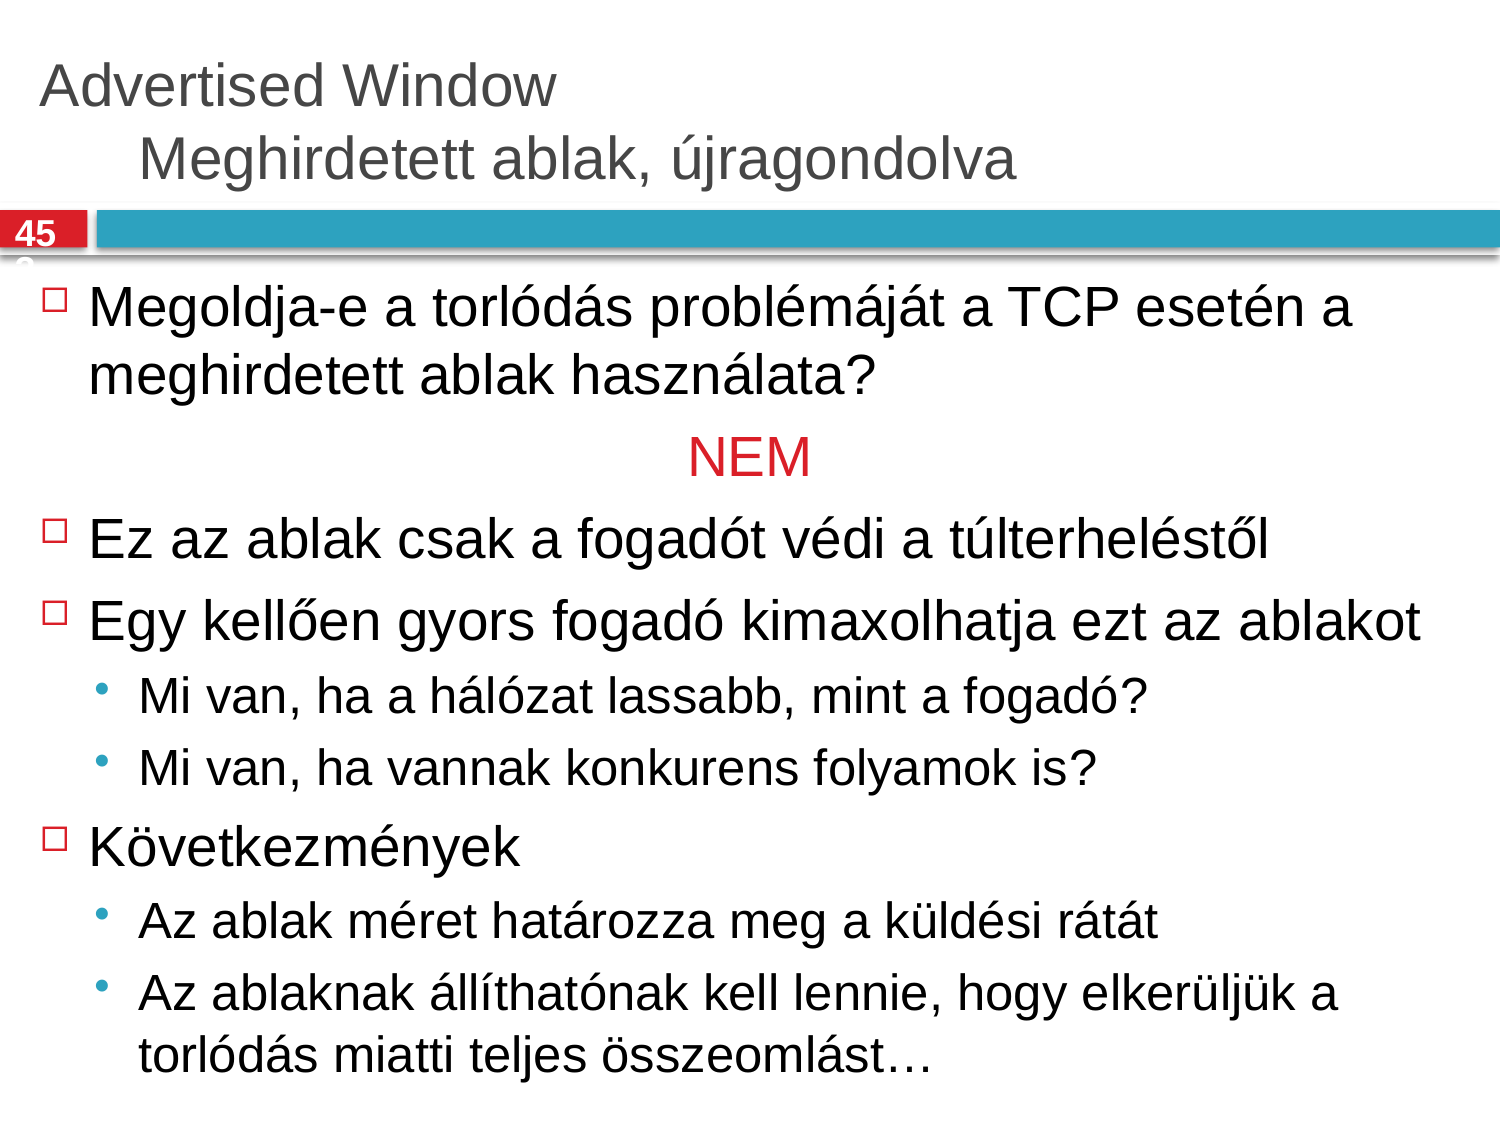

# Advertised Window Meghirdetett ablak, újragondolva
453
Megoldja-e a torlódás problémáját a TCP esetén a meghirdetett ablak használata?
NEM
Ez az ablak csak a fogadót védi a túlterheléstől
Egy kellően gyors fogadó kimaxolhatja ezt az ablakot
Mi van, ha a hálózat lassabb, mint a fogadó?
Mi van, ha vannak konkurens folyamok is?
Következmények
Az ablak méret határozza meg a küldési rátát
Az ablaknak állíthatónak kell lennie, hogy elkerüljük a torlódás miatti teljes összeomlást…